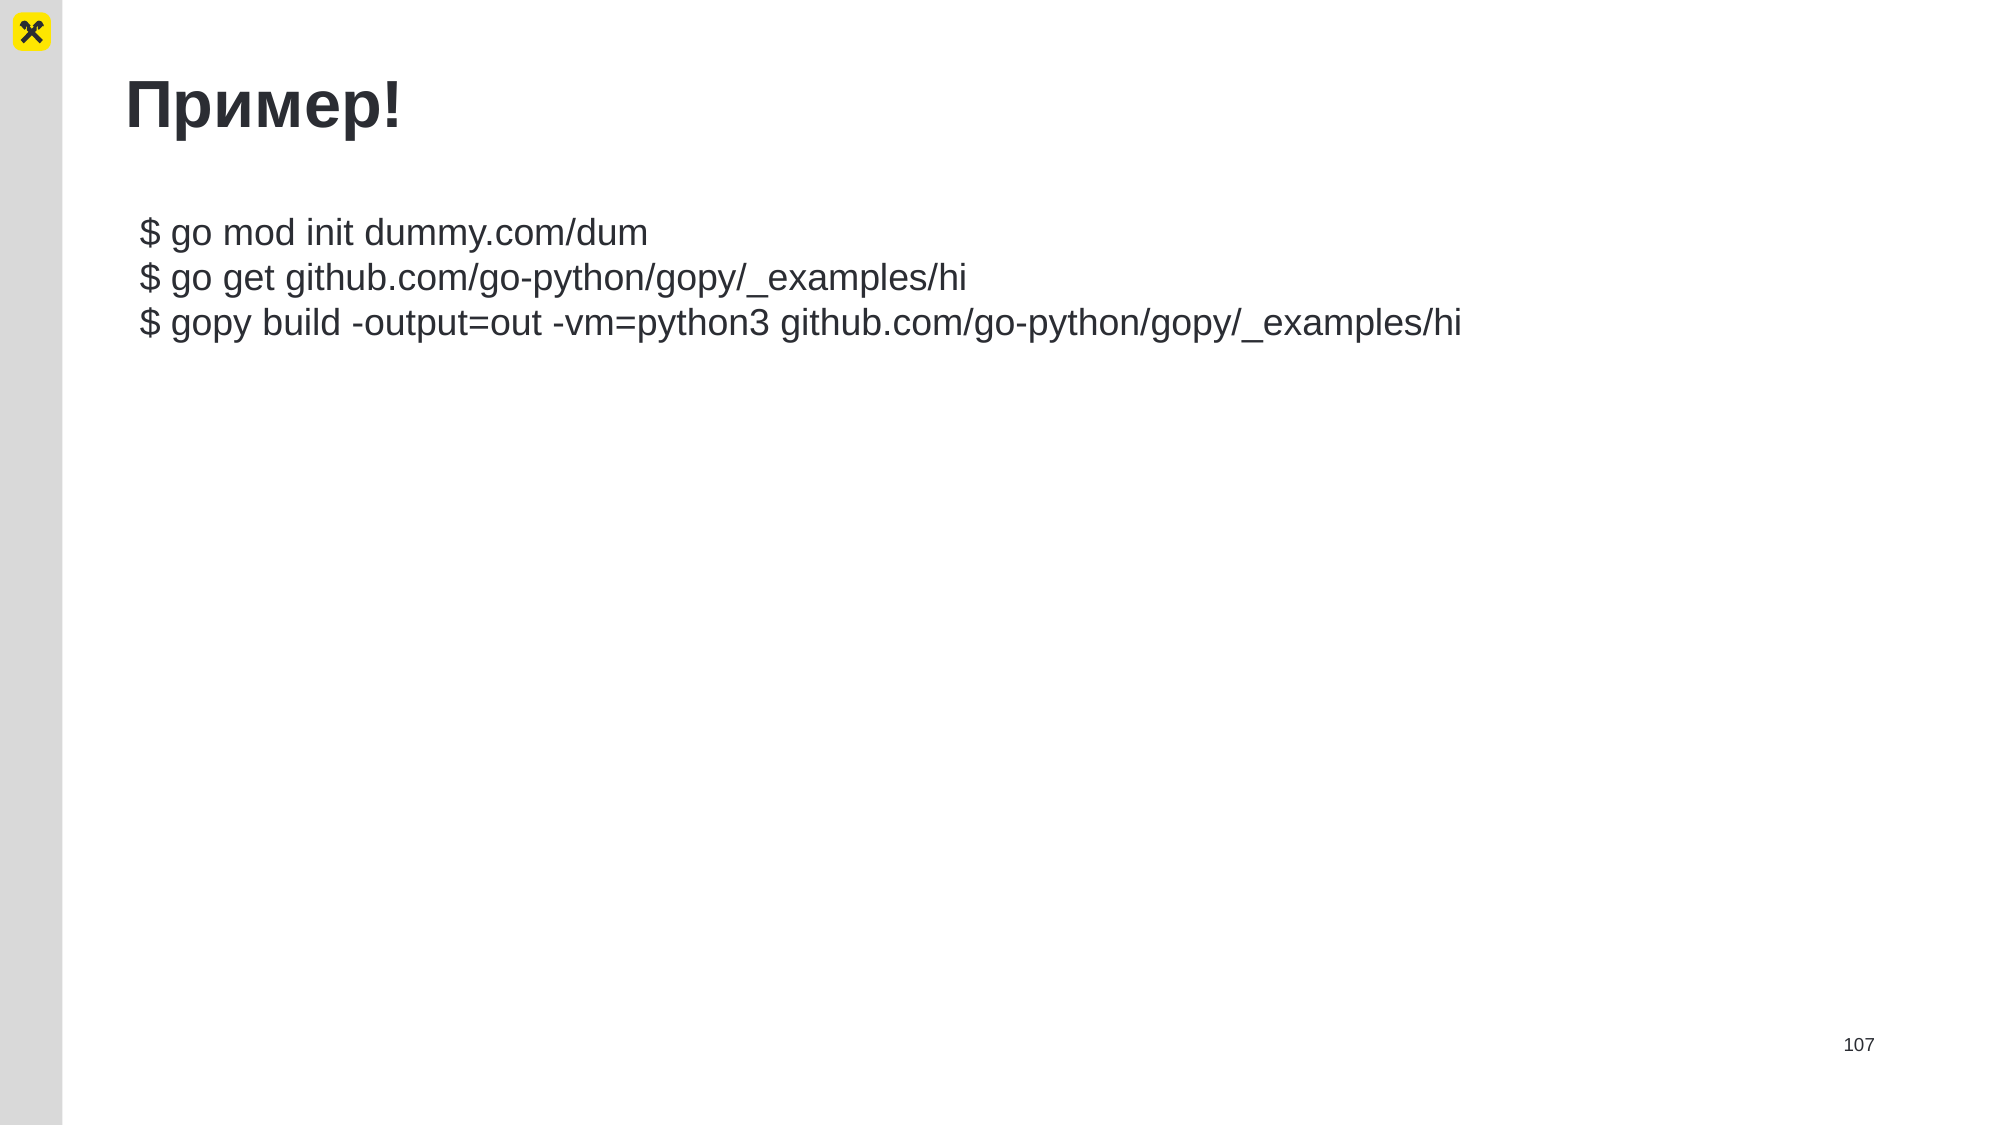

# Пример!
$ go mod init dummy.com/dum
$ go get github.com/go-python/gopy/_examples/hi
$ gopy build -output=out -vm=python3 github.com/go-python/gopy/_examples/hi
107